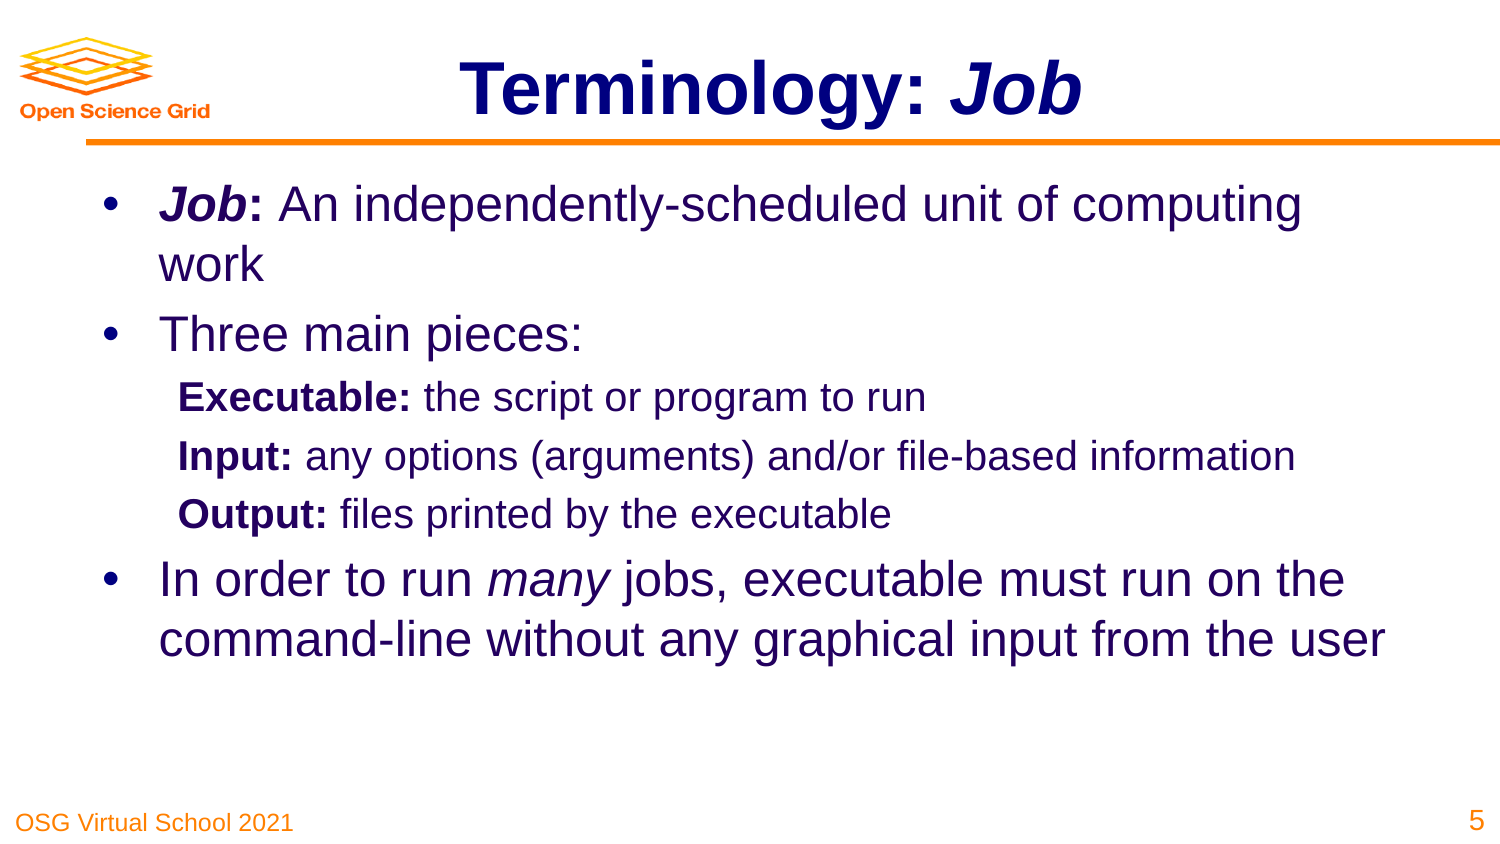

# Terminology: Job
Job: An independently-scheduled unit of computing work
Three main pieces:
Executable: the script or program to run
Input: any options (arguments) and/or file-based information
Output: files printed by the executable
In order to run many jobs, executable must run on the command-line without any graphical input from the user
5